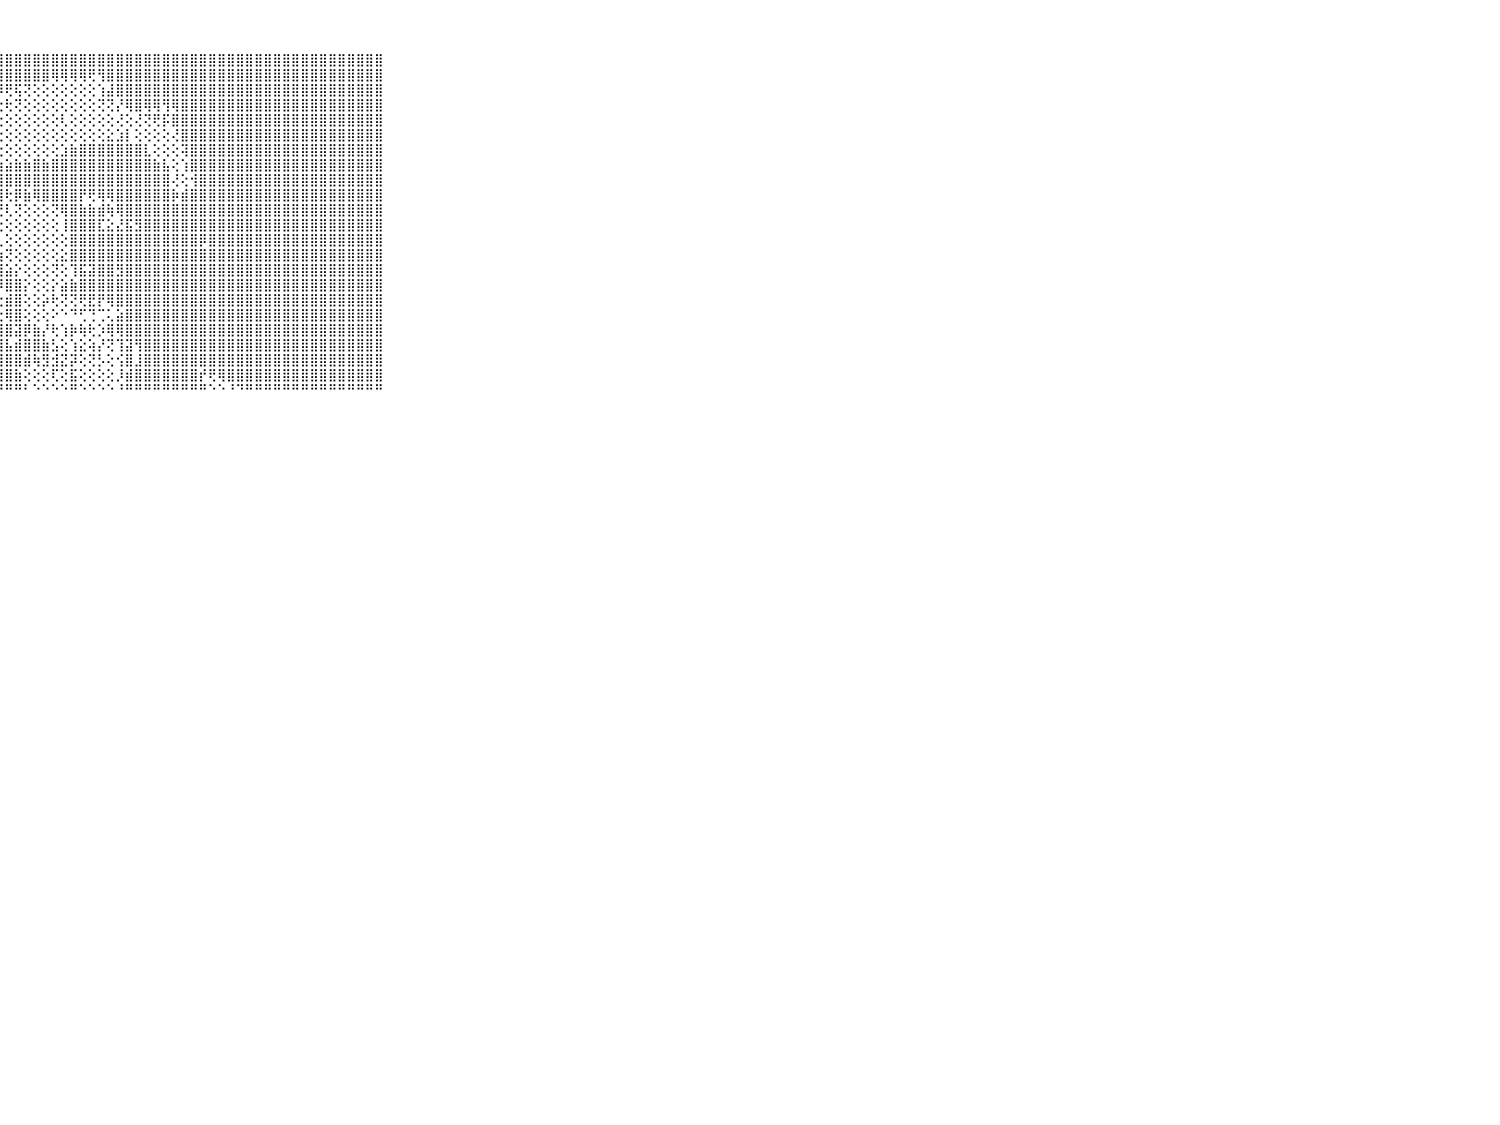

⠀⠀⠀⠀⠀⠀⠀⠀⠀⠀⠀⣿⣿⣿⣿⣿⣿⣿⣿⣿⣿⣿⣿⣿⣿⣿⣿⣿⣿⣿⣿⣿⣿⣿⣿⣿⣿⣿⣿⣿⣿⣿⣿⣿⣿⣿⣿⣿⣿⣿⣿⣿⣿⣿⣿⣿⣿⣿⣿⣿⣿⣿⣿⣿⣿⣿⣿⣿⣿⠀⠀⠀⠀⠀⠀⠀⠀⠀⠀⠀⠀
⠀⠀⠀⠀⠀⠀⠀⠀⠀⠀⠀⣿⣿⣿⣿⣿⣿⣿⣿⣿⣿⣿⣿⣿⣿⣿⣿⣿⣿⣿⣿⣿⣿⢿⢿⢿⢿⢟⢻⣿⣿⣿⣿⣿⣿⣿⣿⣿⣿⣿⣿⣿⣿⣿⣿⣿⣿⣿⣿⣿⣿⣿⣿⣿⣿⣿⣿⣿⣿⠀⠀⠀⠀⠀⠀⠀⠀⠀⠀⠀⠀
⠀⠀⠀⠀⠀⠀⠀⠀⠀⠀⠀⣿⣿⣿⣿⣿⣿⣿⣿⣿⣿⣿⣿⣿⣿⣿⣿⡿⢟⢯⢝⢕⢕⢕⢕⢕⢕⢕⢱⣼⣿⣿⣿⣿⣿⣿⣿⣿⣿⣿⣿⣿⣿⣿⣿⣿⣿⣿⣿⣿⣿⣿⣿⣿⣿⣿⣿⣿⣿⠀⠀⠀⠀⠀⠀⠀⠀⠀⠀⠀⠀
⠀⠀⠀⠀⠀⠀⠀⠀⠀⠀⠀⣿⣿⣿⣿⣿⣿⣿⣿⣿⣿⣿⣿⣿⣿⣿⡕⢕⢗⢝⢕⢕⢕⢕⢕⢕⢕⢕⢝⢝⡜⢿⣿⢿⢿⢻⢿⣿⣿⣿⣿⣿⣿⣿⣿⣿⣿⣿⣿⣿⣿⣿⣿⣿⣿⣿⣿⣿⣿⠀⠀⠀⠀⠀⠀⠀⠀⠀⠀⠀⠀
⠀⠀⠀⠀⠀⠀⠀⠀⠀⠀⠀⣿⣿⣿⣿⣿⣿⣿⣿⣿⣿⣿⣿⣕⣕⢕⢕⢕⢕⢕⢕⢕⢕⢕⢇⢕⢕⢕⢕⢕⢜⢕⢜⢝⢟⡯⣿⣿⣿⣿⣿⣿⣿⣿⣿⣿⣿⣿⣿⣿⣿⣿⣿⣿⣿⣿⣿⣿⣿⠀⠀⠀⠀⠀⠀⠀⠀⠀⠀⠀⠀
⠀⠀⠀⠀⠀⠀⠀⠀⠀⠀⠀⣿⣿⣿⣿⣿⣿⣿⣿⣿⣿⣿⡯⢝⢕⢕⢕⢕⢕⢕⢕⢕⢕⢕⢕⢕⢕⢕⢕⣕⣱⡇⢕⢕⢕⢕⢜⣿⣿⣿⣿⣿⣿⣿⣿⣿⣿⣿⣿⣿⣿⣿⣿⣿⣿⣿⣿⣿⣿⠀⠀⠀⠀⠀⠀⠀⠀⠀⠀⠀⠀
⠀⠀⠀⠀⠀⠀⠀⠀⠀⠀⠀⣿⣿⣿⣿⣿⣿⣿⣿⣿⣿⣿⡕⢕⢕⢕⢕⢕⢕⢕⢕⢕⢕⢕⣱⣷⣿⣿⣿⣿⣿⣿⣿⣇⢕⢕⢕⢽⣿⣿⣿⣿⣿⣿⣿⣿⣿⣿⣿⣿⣿⣿⣿⣿⣿⣿⣿⣿⣿⠀⠀⠀⠀⠀⠀⠀⠀⠀⠀⠀⠀
⠀⠀⠀⠀⠀⠀⠀⠀⠀⠀⠀⣿⣿⣿⣿⣿⣿⣿⣿⣿⣿⣏⣵⡜⢕⢕⢕⣱⣵⣷⣷⣿⣷⣿⣿⣿⣿⣿⣿⣿⣿⣿⣿⣿⣷⣧⢕⢱⣿⣿⣿⣿⣿⣿⣿⣿⣿⣿⣿⣿⣿⣿⣿⣿⣿⣿⣿⣿⣿⠀⠀⠀⠀⠀⠀⠀⠀⠀⠀⠀⠀
⠀⠀⠀⠀⠀⠀⠀⠀⠀⠀⠀⣿⣿⣿⣿⣿⣿⣿⣿⣿⣿⣟⢏⢕⢕⢱⣿⣿⣿⣿⣿⣿⣿⣿⣿⣿⣿⣿⣿⣿⣿⣿⣿⣿⣿⣿⢜⢕⢺⣿⣿⣿⣿⣿⣿⣿⣿⣿⣿⣿⣿⣿⣿⣿⣿⣿⣿⣿⣿⠀⠀⠀⠀⠀⠀⠀⠀⠀⠀⠀⠀
⠀⠀⠀⠀⠀⠀⠀⠀⠀⠀⠀⣿⣿⣿⣿⣿⣿⣿⣿⣿⣿⡿⢕⢕⢕⣿⣿⣿⢗⡿⣷⢿⣿⣿⣿⣿⡟⢟⢿⢿⣿⣿⣿⣿⣿⣿⡷⣾⣿⣿⣿⣿⣿⣿⣿⣿⣿⣿⣿⣿⣿⣿⣿⣿⣿⣿⣿⣿⣿⠀⠀⠀⠀⠀⠀⠀⠀⠀⠀⠀⠀
⠀⠀⠀⠀⠀⠀⠀⠀⠀⠀⠀⣿⣿⣿⣿⣿⣿⣿⣿⣿⣿⣿⢕⢕⢕⣻⣿⢟⢇⢝⢕⢕⢕⢝⢿⣿⣷⣷⣾⢷⢿⣿⣿⣿⣿⣿⣿⣿⣿⣿⣿⣿⣿⣿⣿⣿⣿⣿⣿⣿⣿⣿⣿⣿⣿⣿⣿⣿⣿⠀⠀⠀⠀⠀⠀⠀⠀⠀⠀⠀⠀
⠀⠀⠀⠀⠀⠀⠀⠀⠀⠀⠀⣿⣿⣿⣿⣿⣿⣿⣿⣿⣿⣿⢕⢕⢕⡝⢕⢕⢕⢕⢕⢕⢕⢕⢸⣿⣿⣿⣏⣕⣜⣯⣻⣿⣿⣿⣿⣿⣿⣿⣿⣿⣿⣿⣿⣿⣿⣿⣿⣿⣿⣿⣿⣿⣿⣿⣿⣿⣿⠀⠀⠀⠀⠀⠀⠀⠀⠀⠀⠀⠀
⠀⠀⠀⠀⠀⠀⠀⠀⠀⠀⠀⣿⣿⣿⣿⣿⣿⣿⣿⣿⣿⣿⡇⢕⢕⣷⣷⢇⢕⢕⢕⢕⢕⢕⢕⣿⣿⣿⣿⣿⣿⣿⣿⣿⣿⣿⣿⣿⣿⡿⣿⣿⣿⣿⣿⣿⣿⣿⣿⣿⣿⣿⣿⣿⣿⣿⣿⣿⣿⠀⠀⠀⠀⠀⠀⠀⠀⠀⠀⠀⠀
⠀⠀⠀⠀⠀⠀⠀⠀⠀⠀⠀⣿⣿⣿⣿⣿⣿⣿⣿⣿⣿⣿⣿⡕⢕⣿⣿⣷⢝⢕⢕⢕⢕⢕⣕⣿⣿⣿⣿⣿⣿⣿⣿⣿⣿⣿⣿⣿⣿⣿⣿⣿⣿⣿⣿⣿⣿⣿⣿⣿⣿⣿⣿⣿⣿⣿⣿⣿⣿⠀⠀⠀⠀⠀⠀⠀⠀⠀⠀⠀⠀
⠀⠀⠀⠀⠀⠀⠀⠀⠀⠀⠀⣿⣿⣿⣿⣿⣿⣿⣿⣿⣿⣿⣿⣷⢱⣿⣿⣿⣵⡕⢕⢕⢕⢝⢕⢹⣯⣽⣿⣿⣻⣿⣿⣿⣿⣿⣿⣿⣿⣿⣿⣿⣿⣿⣿⣿⣿⣿⣿⣿⣿⣿⣿⣿⣿⣿⣿⣿⣿⠀⠀⠀⠀⠀⠀⠀⠀⠀⠀⠀⠀
⠀⠀⠀⠀⠀⠀⠀⠀⠀⠀⠀⣿⣿⣿⣿⣿⣿⣿⣿⣿⣿⣿⣿⣧⢕⢻⢿⡻⣿⣿⡕⢕⢕⡕⣵⣷⣿⣿⣿⣿⣿⣿⣿⣿⣿⣿⣿⣿⣿⣿⣿⣿⣿⣿⣿⣿⣿⣿⣿⣿⣿⣿⣿⣿⣿⣿⣿⣿⣿⠀⠀⠀⠀⠀⠀⠀⠀⠀⠀⠀⠀
⠀⠀⠀⠀⠀⠀⠀⠀⠀⠀⠀⣿⣿⣿⣿⣿⣿⣿⣿⣿⣿⣿⣿⣼⢕⢜⣯⣗⣾⣿⢕⢕⡵⢗⢝⢝⢟⣟⡟⢿⣿⣿⣿⣿⣿⣿⣿⣿⣿⣿⣿⣿⣿⣿⣿⣿⣿⣿⣿⣿⣿⣿⣿⣿⣿⣿⣿⣿⣿⠀⠀⠀⠀⠀⠀⠀⠀⠀⠀⠀⠀
⠀⠀⠀⠀⠀⠀⠀⠀⠀⠀⠀⣿⣿⣿⣿⣿⣿⣿⣿⣿⣿⣿⣿⣿⣾⡇⢜⣗⢿⣿⢕⢕⢕⠕⠑⠙⢋⢙⢉⢅⣵⣿⣿⣿⣿⣿⣿⣿⣿⣿⣿⣿⣿⣿⣿⣿⣿⣿⣿⣿⣿⣿⣿⣿⣿⣿⣿⣿⣿⠀⠀⠀⠀⠀⠀⠀⠀⠀⠀⠀⠀
⠀⠀⠀⠀⠀⠀⠀⠀⠀⠀⠀⣿⣿⣿⣿⣿⣿⣿⣿⣿⣿⣿⣿⣿⣿⣿⣷⣾⣿⣽⡿⣷⡜⢗⢱⡷⢷⢗⡱⢿⢿⣿⣿⣿⣿⣿⣿⣿⣿⣿⣿⣿⣿⣿⣿⣿⣿⣿⣿⣿⣿⣿⣿⣿⣿⣿⣿⣿⣿⠀⠀⠀⠀⠀⠀⠀⠀⠀⠀⠀⠀
⠀⠀⠀⠀⠀⠀⠀⠀⠀⠀⠀⣿⣿⣿⣿⣿⣿⣿⣿⣿⣿⣿⣿⣿⣿⣿⣿⣿⣧⣾⣿⣿⣷⣣⢕⢱⣕⢵⡜⢝⢹⣽⢻⣿⣿⣿⣿⣿⣿⣿⣿⣿⣿⣿⣿⣿⣿⣿⣿⣿⣿⣿⣿⣿⣿⣿⣿⣿⣿⠀⠀⠀⠀⠀⠀⠀⠀⠀⠀⠀⠀
⠀⠀⠀⠀⠀⠀⠀⠀⠀⠀⠀⣿⣿⣿⣿⣿⣿⣿⣿⣿⣿⣿⣿⣿⣿⣿⣿⣿⣿⣿⣾⢷⣻⣺⣝⡽⢕⢝⡣⢕⢪⣿⣸⣿⣿⣿⣿⣿⣿⣿⣿⣿⣿⣿⣿⣿⣿⣿⣿⣿⣿⣿⣿⣿⣿⣿⣿⣿⣿⠀⠀⠀⠀⠀⠀⠀⠀⠀⠀⠀⠀
⠀⠀⠀⠀⠀⠀⠀⠀⠀⠀⠀⣿⣿⣿⣿⣿⣿⣿⣿⣿⣿⣿⣿⣿⣿⣿⣿⣿⣿⣷⢕⢕⢕⢏⢕⣯⢕⢕⢕⢕⡸⣾⣿⣿⣿⣿⣿⣿⣿⡞⢟⢿⣿⣿⣿⣿⣿⣿⣿⣿⣿⣿⣿⣿⣿⣿⣿⣿⣿⠀⠀⠀⠀⠀⠀⠀⠀⠀⠀⠀⠀
⠀⠀⠀⠀⠀⠀⠀⠀⠀⠀⠀⠛⠛⠛⠛⠛⠛⠛⠛⠛⠛⠛⠛⠛⠛⠛⠛⠛⠛⠛⠃⠑⠑⠑⠑⠛⠑⠑⠑⠑⠘⠛⠛⠛⠛⠛⠛⠛⠛⠛⠑⠑⠘⠙⠛⠛⠛⠛⠛⠛⠛⠛⠛⠛⠛⠛⠛⠛⠛⠀⠀⠀⠀⠀⠀⠀⠀⠀⠀⠀⠀